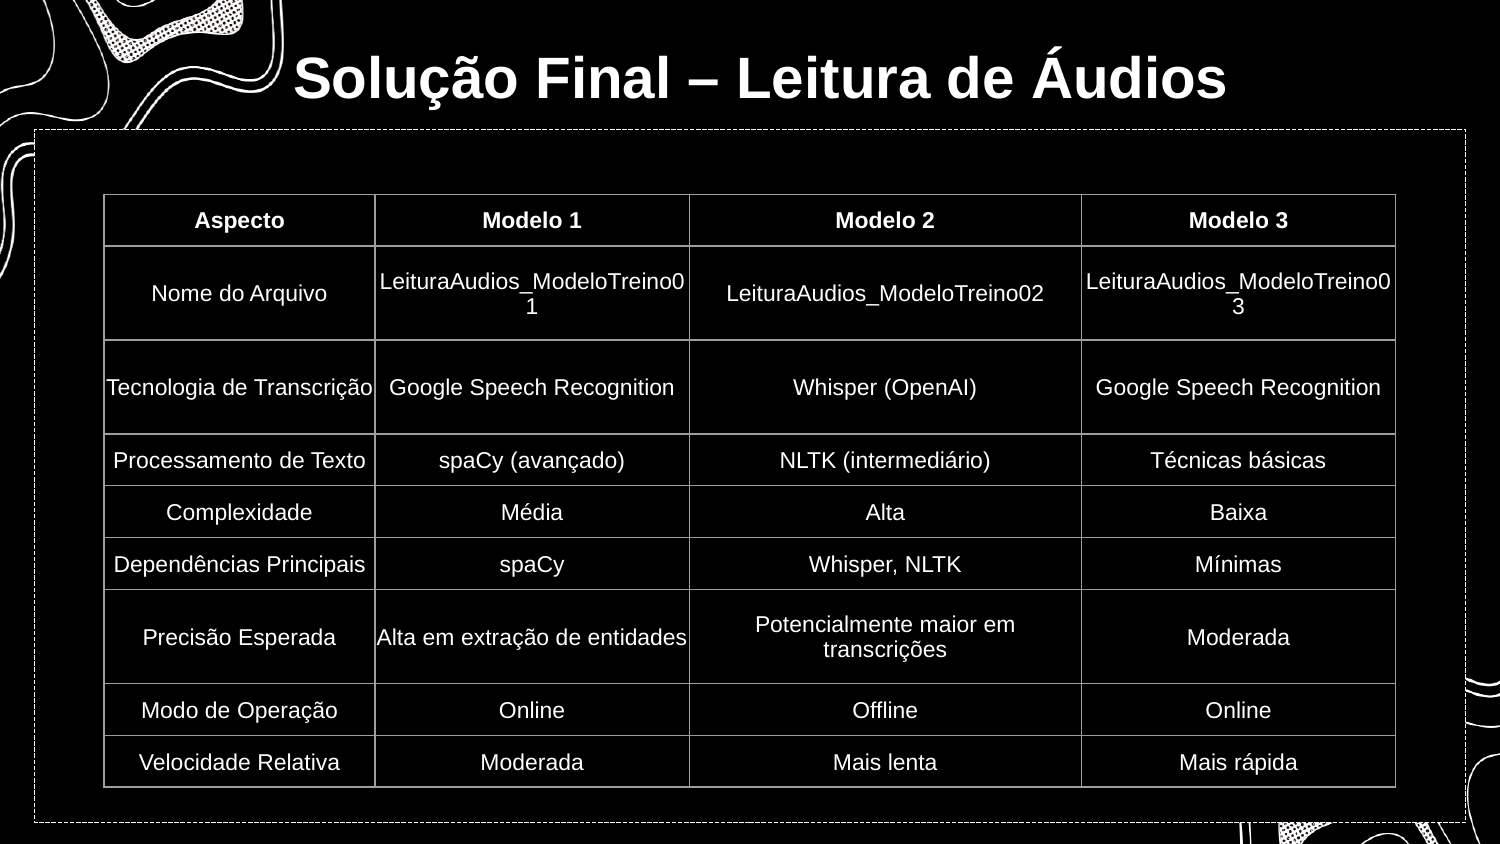

Solução Final – Leitura de Áudios

| Aspecto | Modelo 1 | Modelo 2 | Modelo 3 |
| --- | --- | --- | --- |
| Nome do Arquivo | LeituraAudios\_ModeloTreino01 | LeituraAudios\_ModeloTreino02 | LeituraAudios\_ModeloTreino03 |
| Tecnologia de Transcrição | Google Speech Recognition | Whisper (OpenAI) | Google Speech Recognition |
| Processamento de Texto | spaCy (avançado) | NLTK (intermediário) | Técnicas básicas |
| Complexidade | Média | Alta | Baixa |
| Dependências Principais | spaCy | Whisper, NLTK | Mínimas |
| Precisão Esperada | Alta em extração de entidades | Potencialmente maior em transcrições | Moderada |
| Modo de Operação | Online | Offline | Online |
| Velocidade Relativa | Moderada | Mais lenta | Mais rápida |